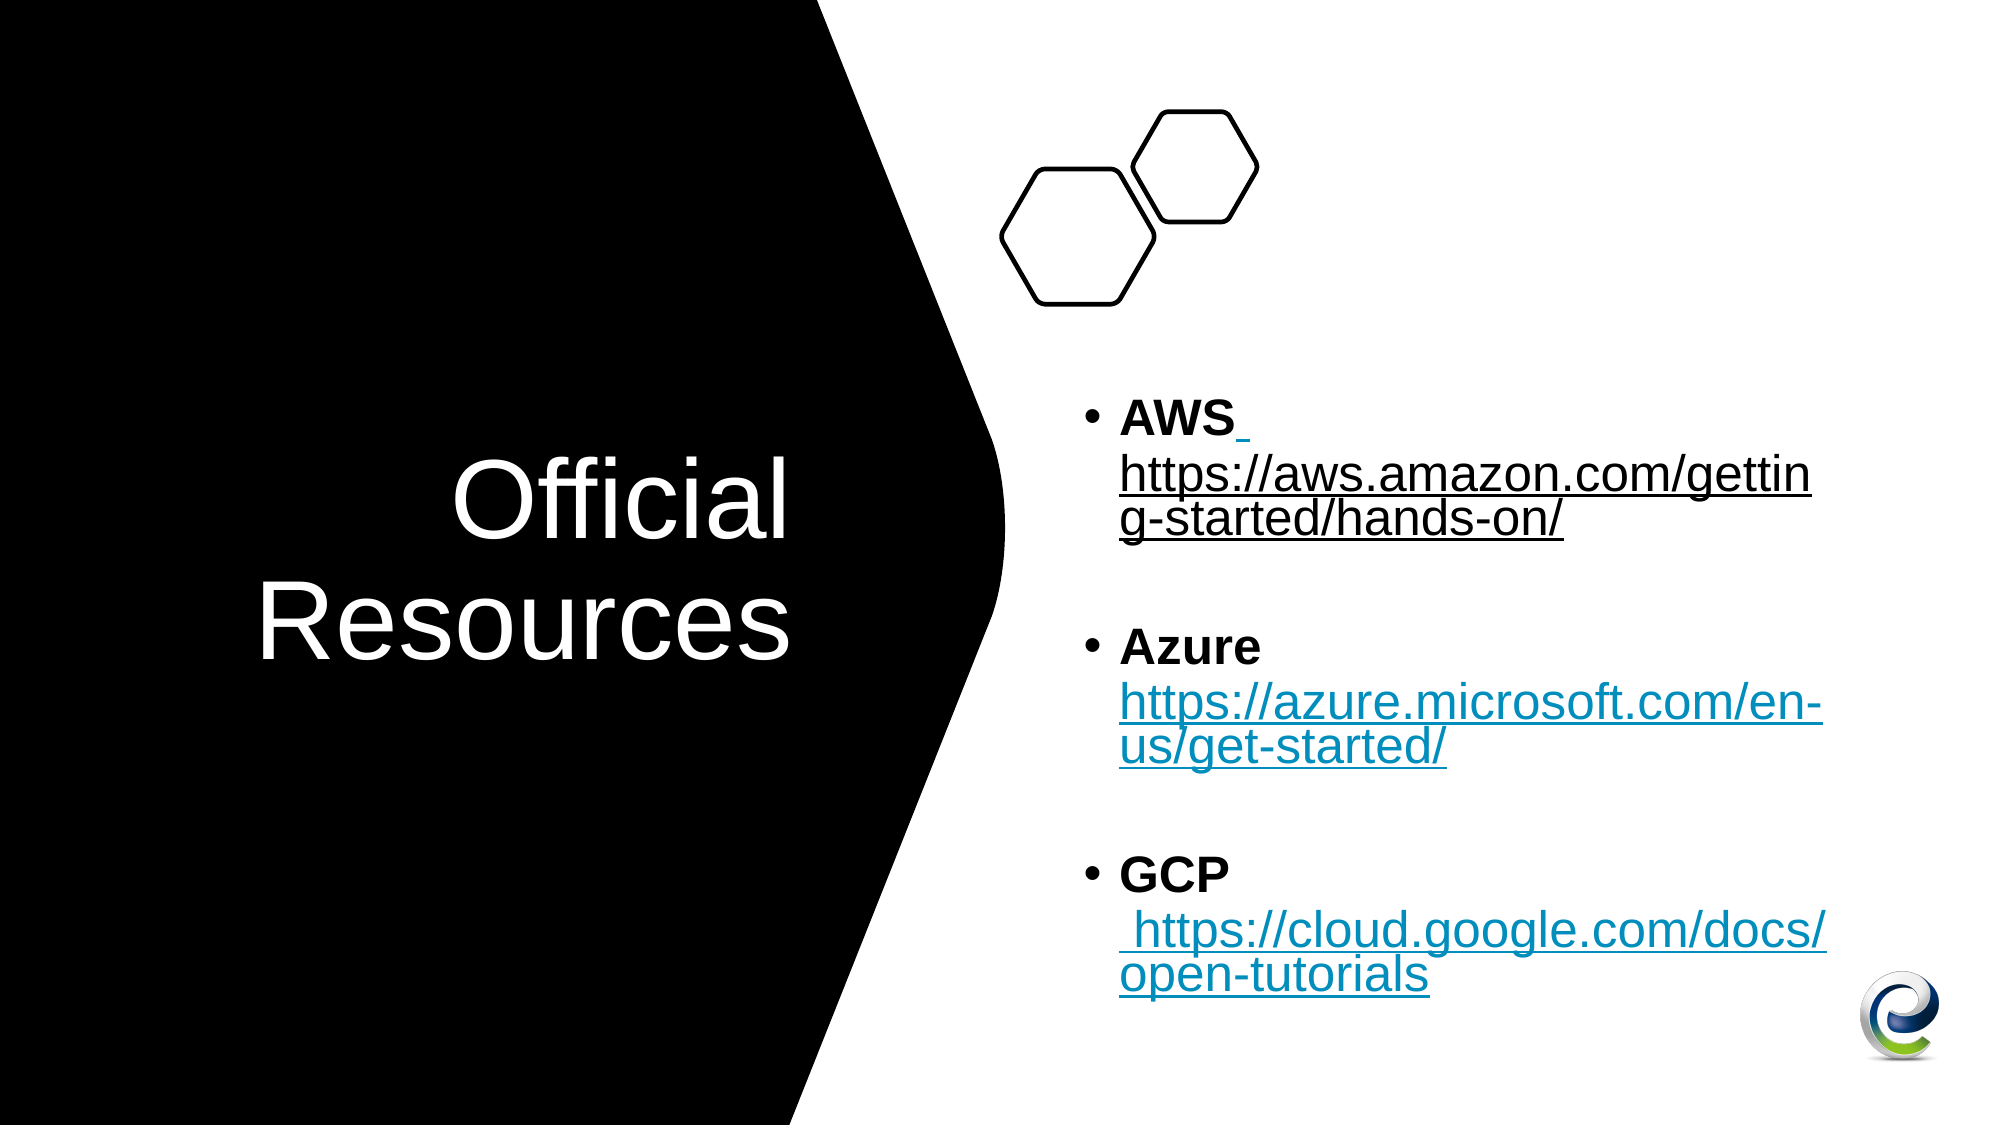

# Official Resources

AWS
https://aws.amazon.com/getting-started/hands-on/
Azure
https://azure.microsoft.com/en-us/get-started/
GCP https://cloud.google.com/docs/open-tutorials